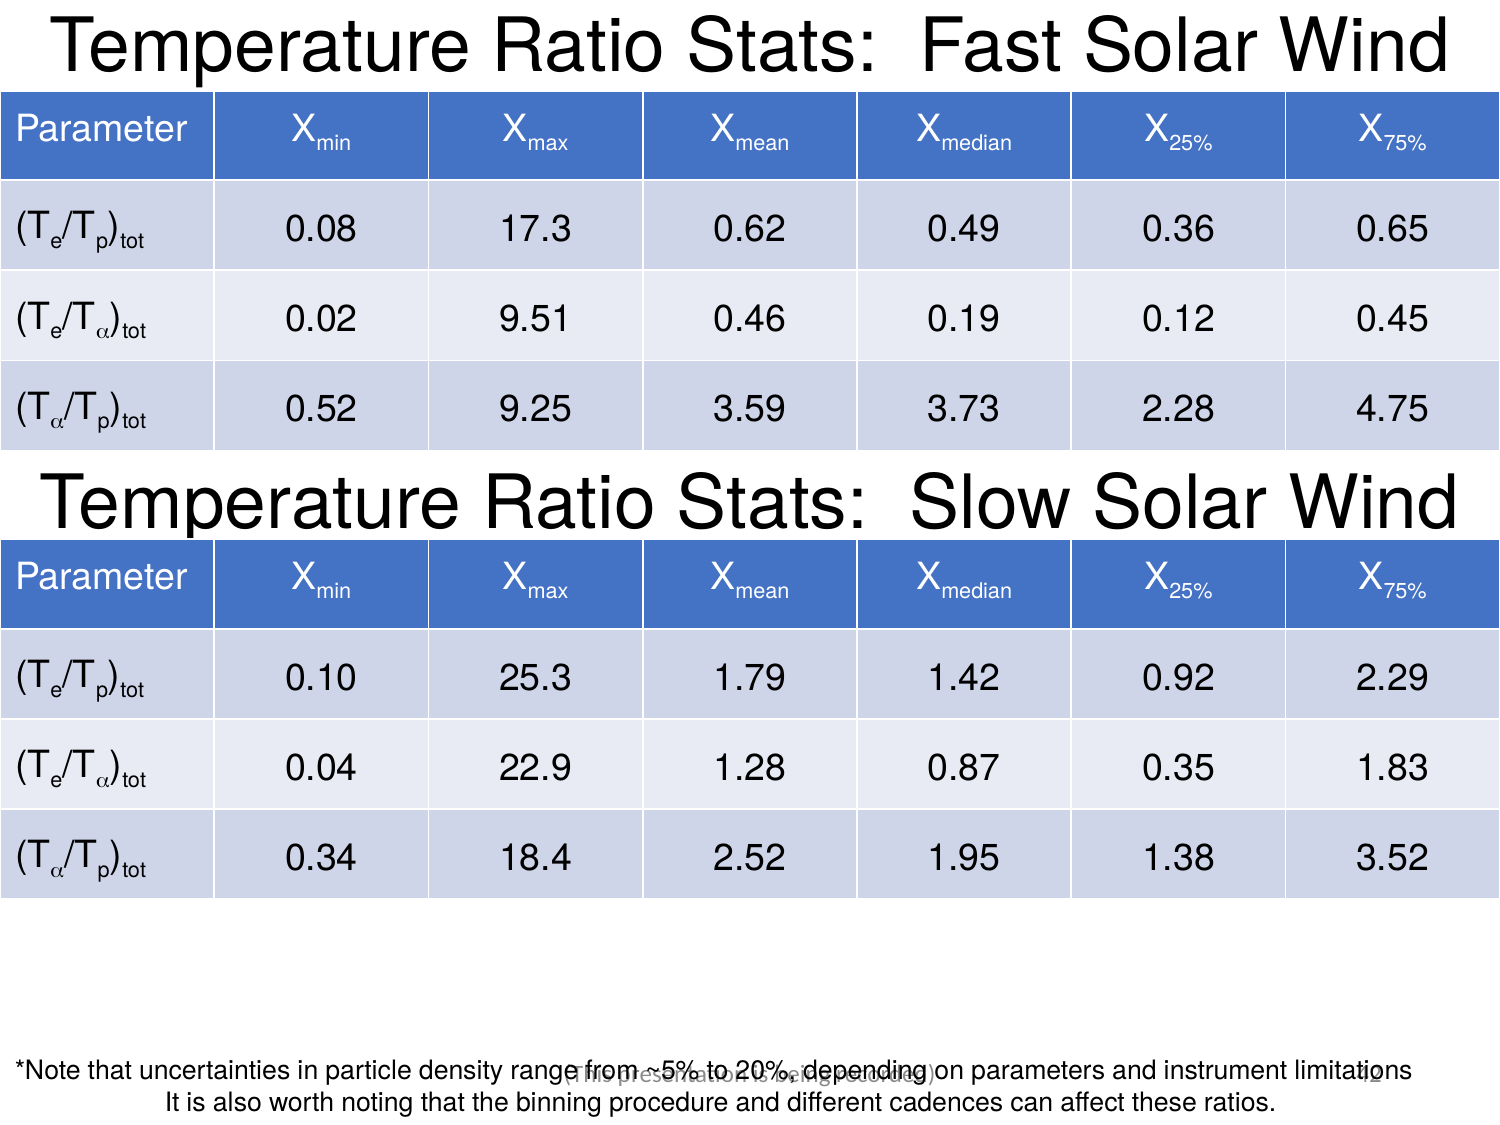

Temperature Ratio Stats:  Fast Solar Wind
| Parameter | Xmin | Xmax | Xmean | Xmedian | X25% | X75% |
| --- | --- | --- | --- | --- | --- | --- |
| (Te/Tp)tot | 0.08 | 17.3 | 0.62 | 0.49 | 0.36 | 0.65 |
| (Te/Tα)tot | 0.02 | 9.51 | 0.46 | 0.19 | 0.12 | 0.45 |
| (Tα/Tp)tot | 0.52 | 9.25 | 3.59 | 3.73 | 2.28 | 4.75 |
Temperature Ratio Stats:  Slow Solar Wind
| Parameter | Xmin | Xmax | Xmean | Xmedian | X25% | X75% |
| --- | --- | --- | --- | --- | --- | --- |
| (Te/Tp)tot | 0.10 | 25.3 | 1.79 | 1.42 | 0.92 | 2.29 |
| (Te/Tα)tot | 0.04 | 22.9 | 1.28 | 0.87 | 0.35 | 1.83 |
| (Tα/Tp)tot | 0.34 | 18.4 | 2.52 | 1.95 | 1.38 | 3.52 |
(This presentation is being recorded)
42
*Note that uncertainties in particle density range from ~5% to 20%, depending on parameters and instrument limitations
	It is also worth noting that the binning procedure and different cadences can affect these ratios.